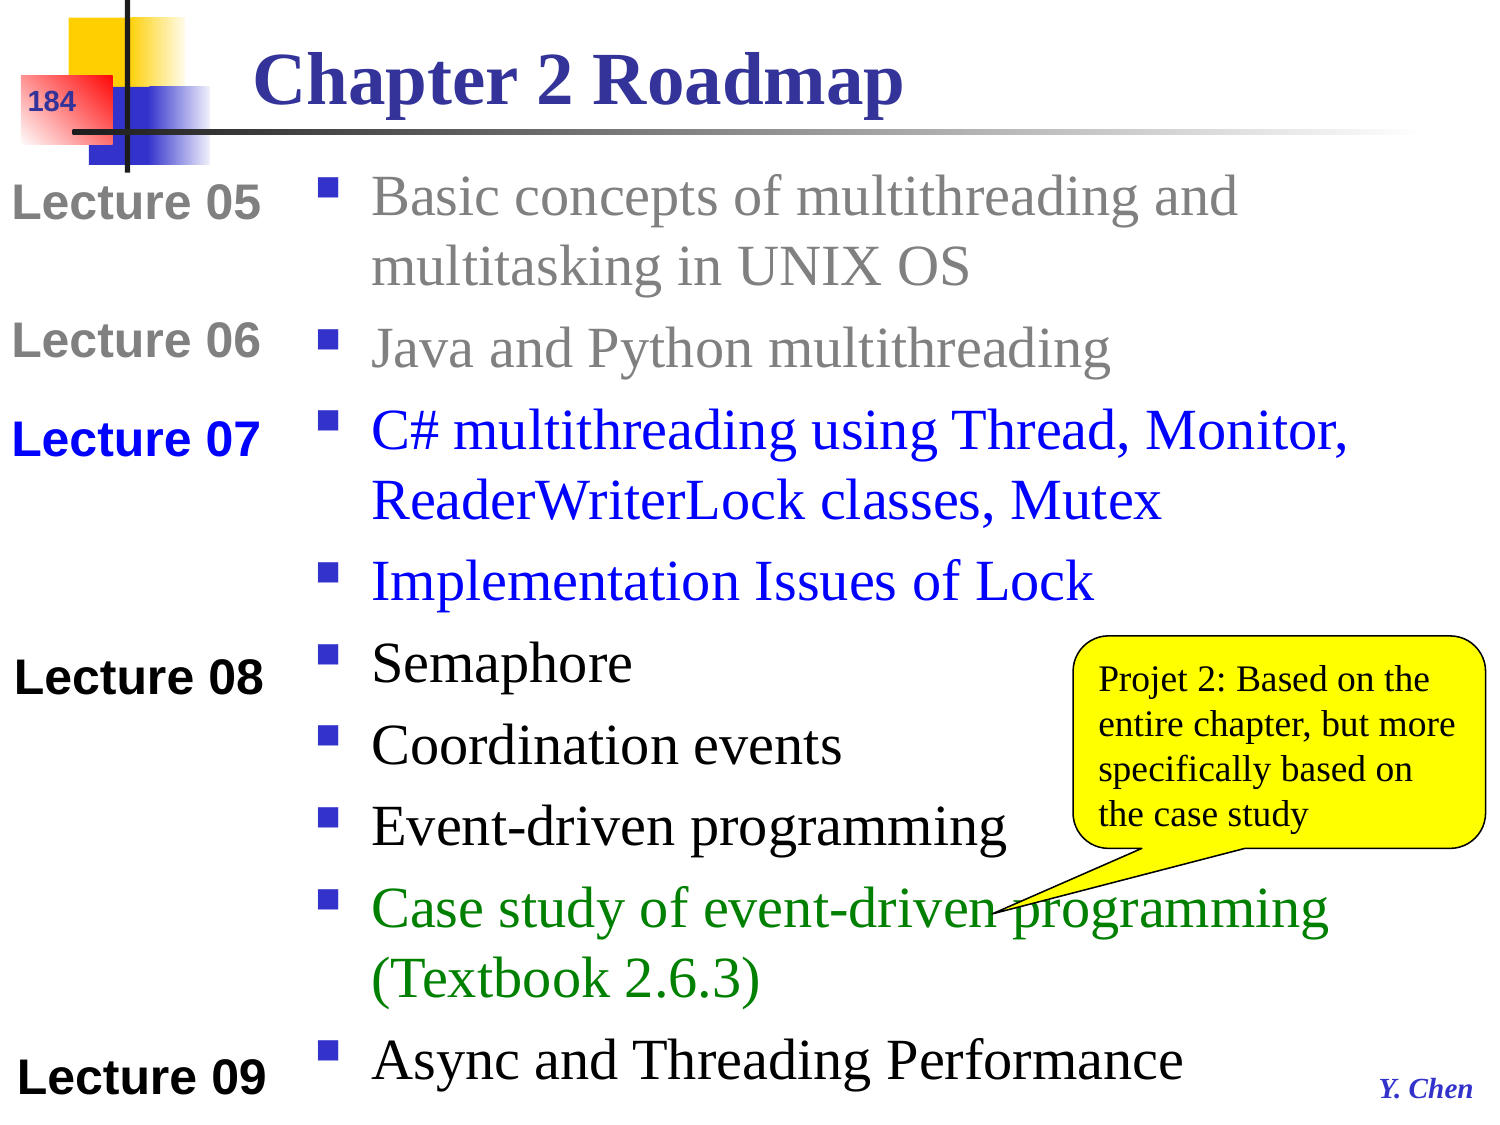

# Chapter 2 Roadmap
184
Basic concepts of multithreading and multitasking in UNIX OS
Java and Python multithreading
C# multithreading using Thread, Monitor, ReaderWriterLock classes, Mutex
Implementation Issues of Lock
Semaphore
Coordination events
Event-driven programming
Case study of event-driven programming (Textbook 2.6.3)
Async and Threading Performance

Lecture 05
Lecture 06
Lecture 07
Projet 2: Based on the entire chapter, but more specifically based on the case study
Lecture 08
Lecture 09